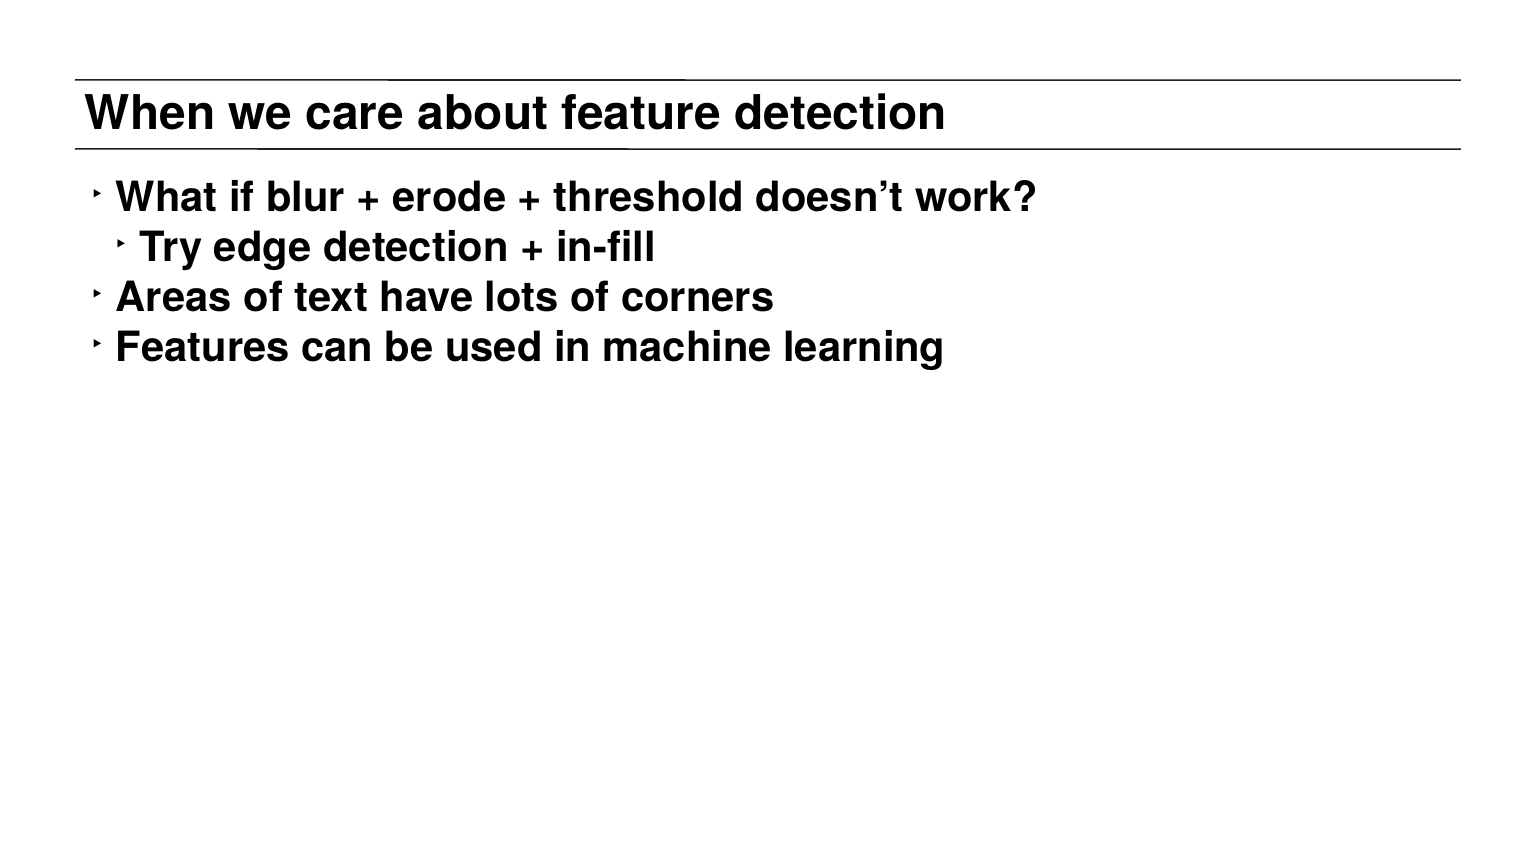

# When we care about feature detection
What if blur + erode + threshold doesn’t work?
Try edge detection + in-fill
Areas of text have lots of corners
Features can be used in machine learning